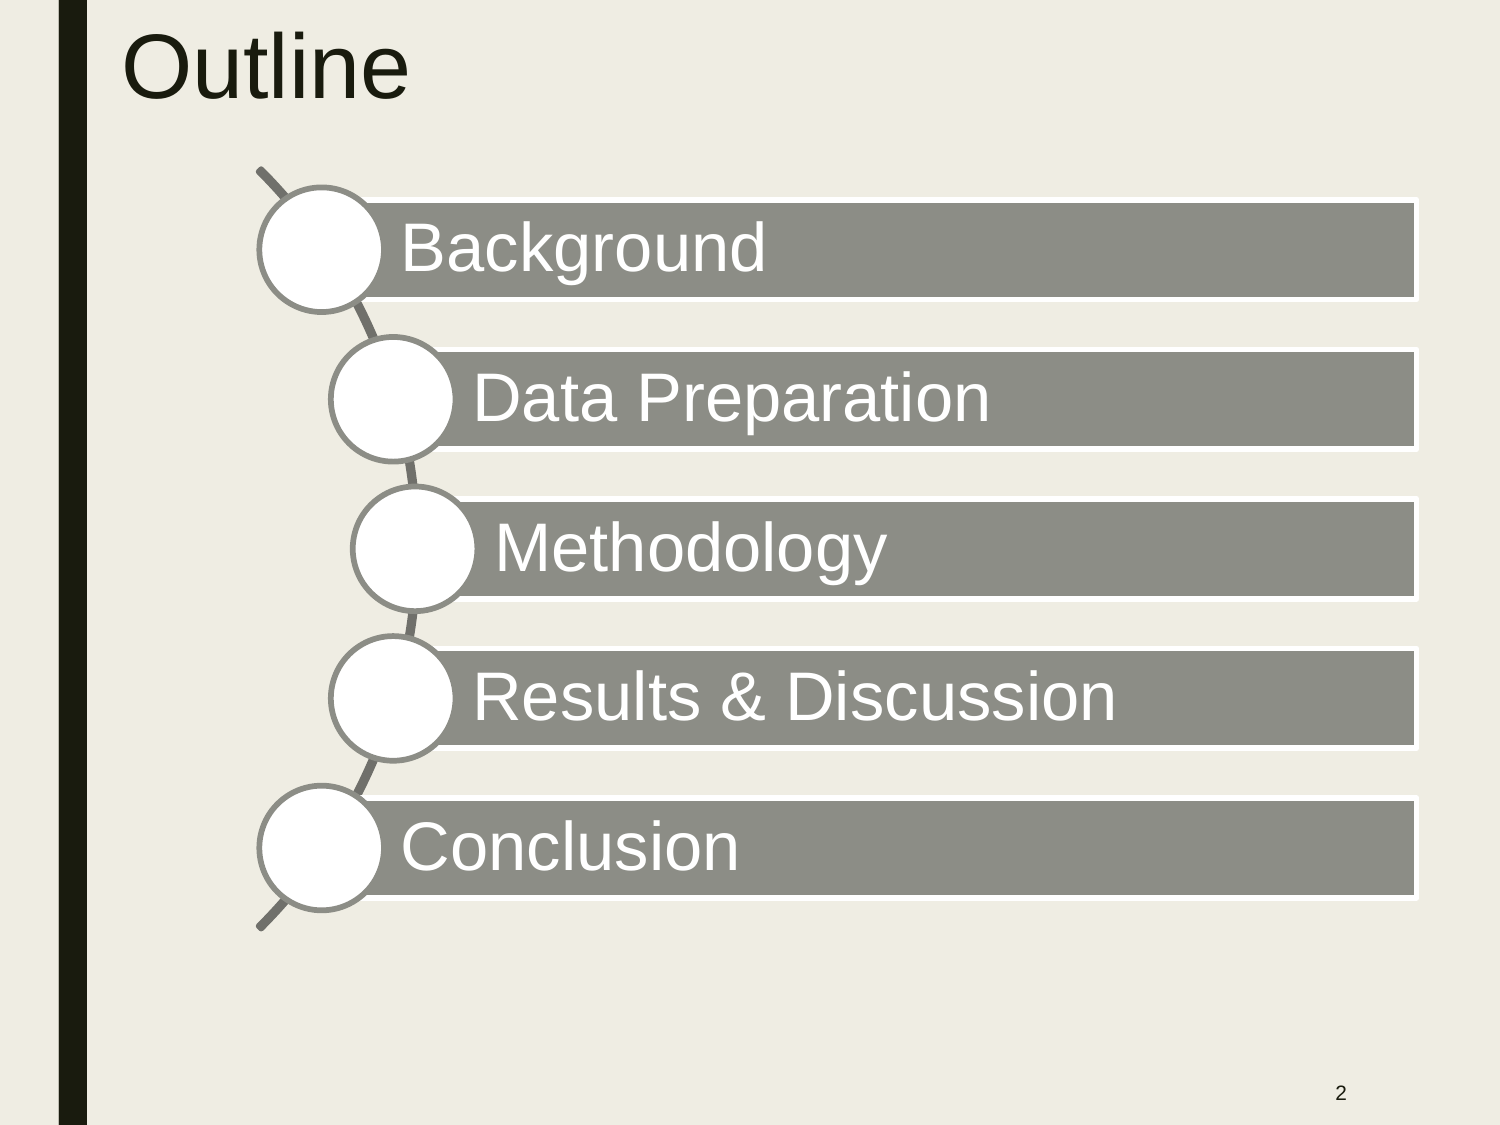

# Outline
Background
Data Preparation
Methodology
Results & Discussion
Conclusion
2